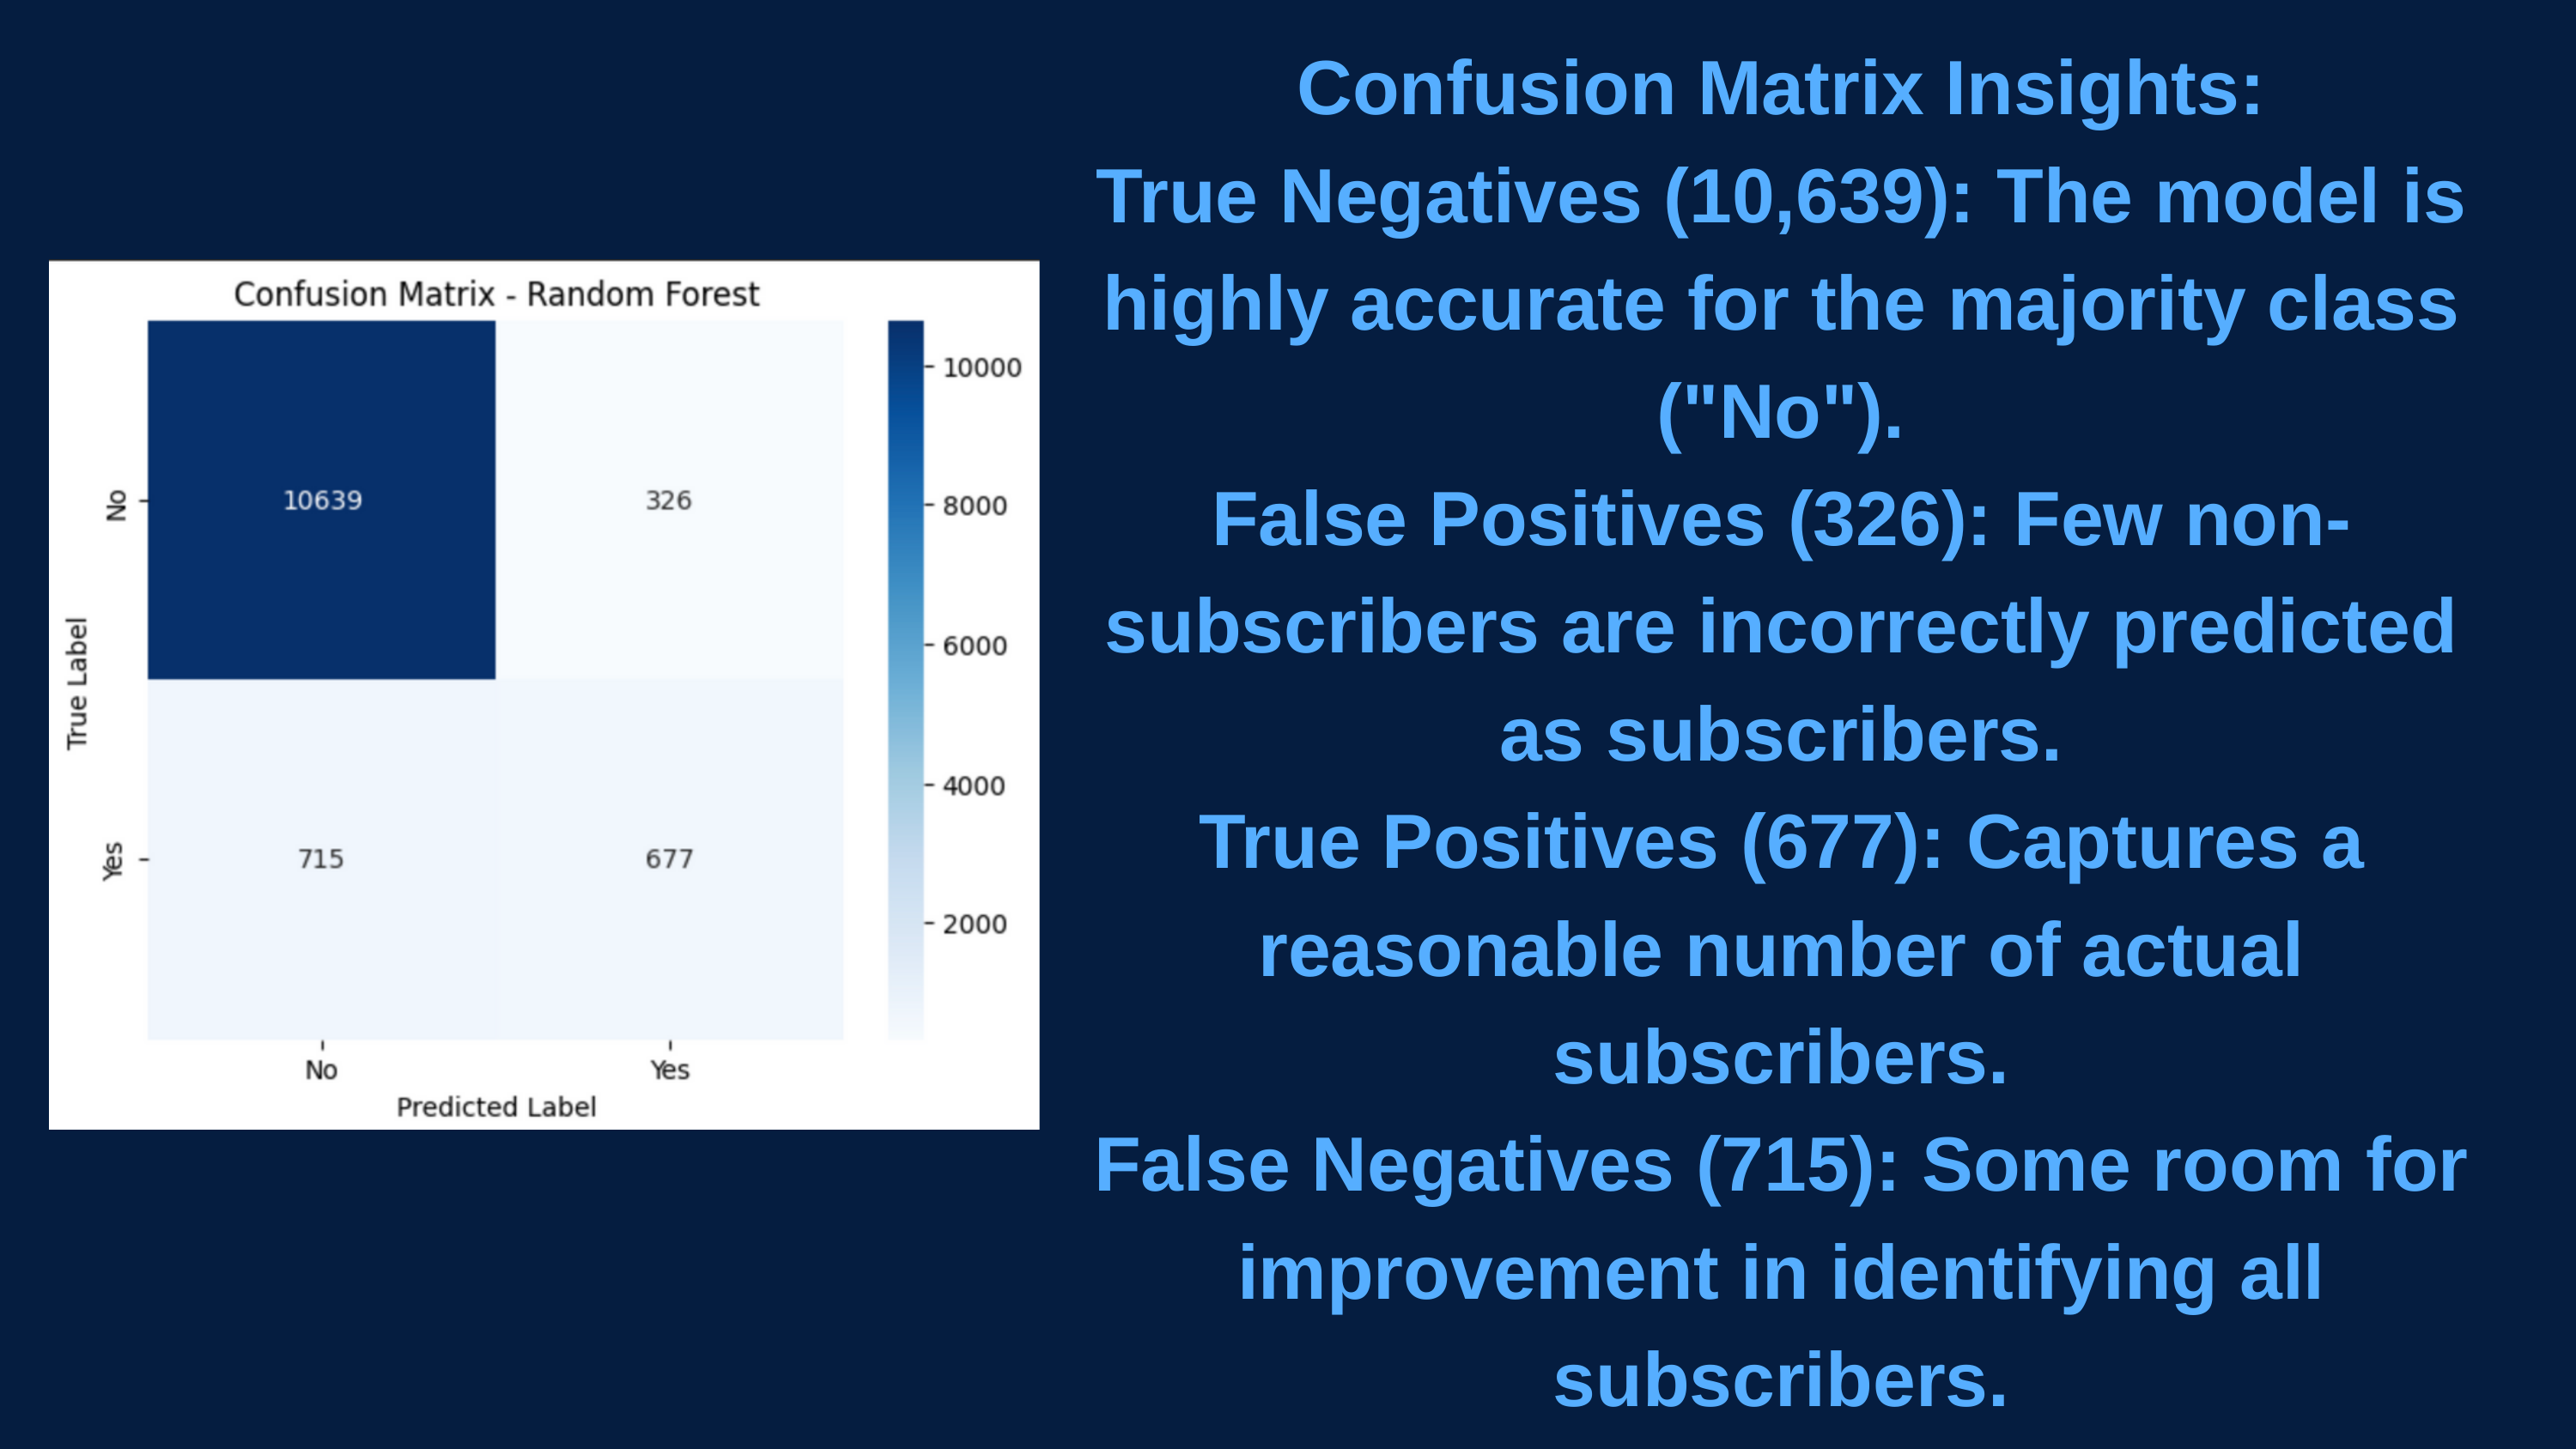

Confusion Matrix Insights:
True Negatives (10,639): The model is highly accurate for the majority class ("No").
False Positives (326): Few non-subscribers are incorrectly predicted as subscribers.
True Positives (677): Captures a reasonable number of actual subscribers.
False Negatives (715): Some room for improvement in identifying all subscribers.